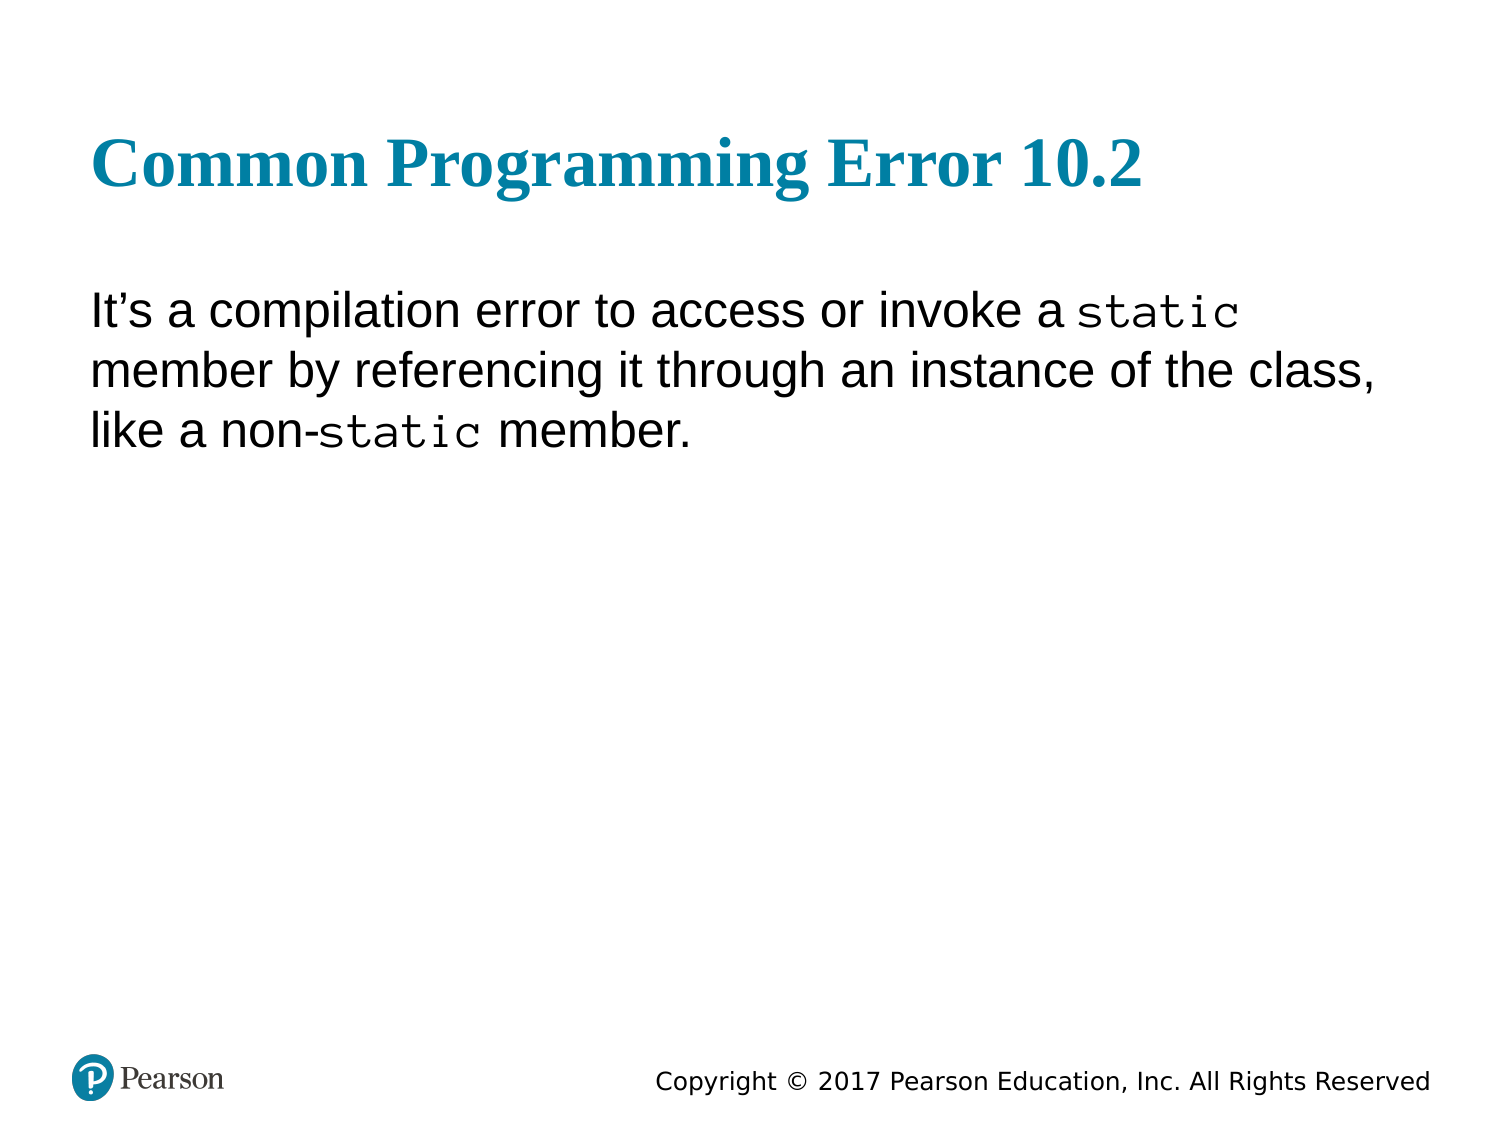

# Common Programming Error 10.2
It’s a compilation error to access or invoke a static member by referencing it through an instance of the class, like a non-static member.